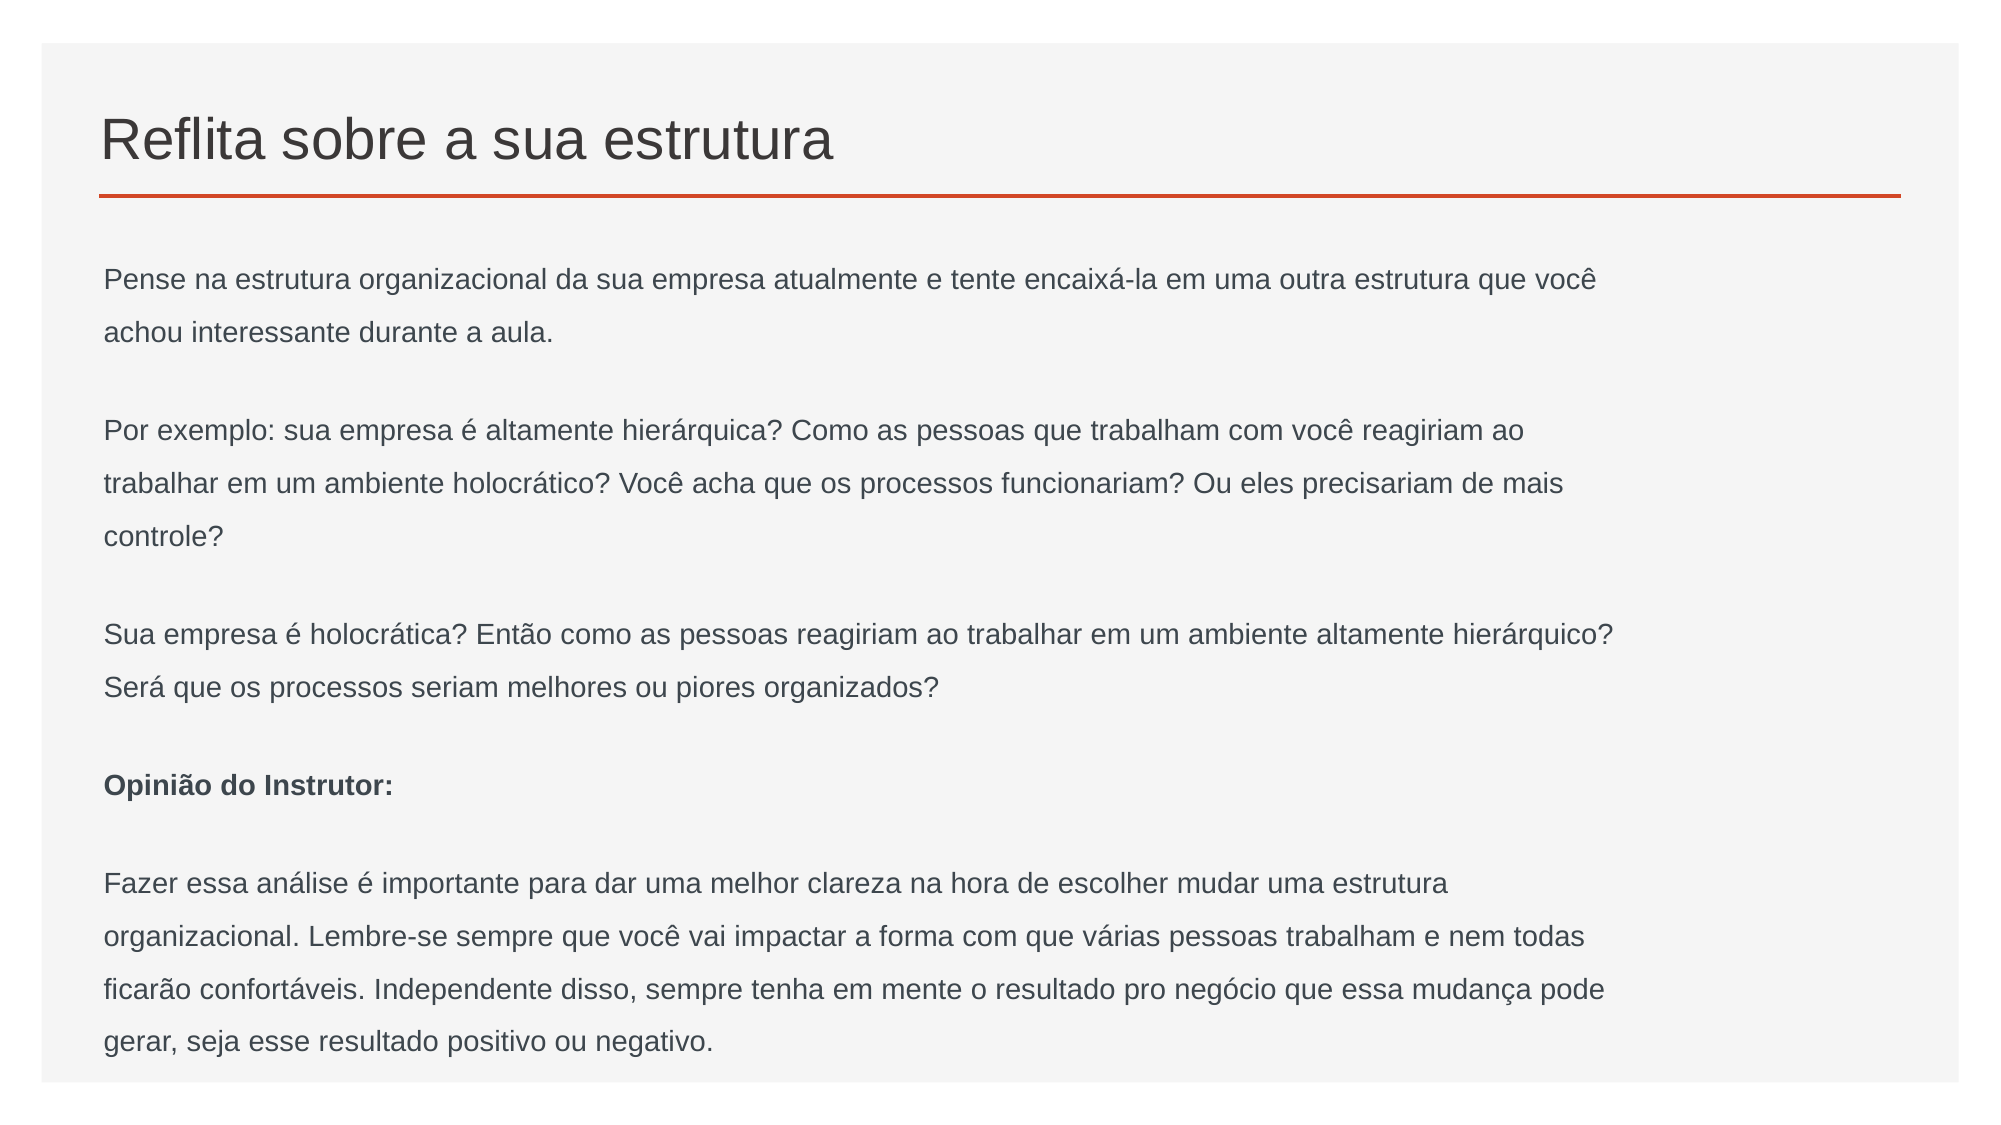

# Reflita sobre a sua estrutura
Pense na estrutura organizacional da sua empresa atualmente e tente encaixá-la em uma outra estrutura que você achou interessante durante a aula.
Por exemplo: sua empresa é altamente hierárquica? Como as pessoas que trabalham com você reagiriam ao trabalhar em um ambiente holocrático? Você acha que os processos funcionariam? Ou eles precisariam de mais controle?
Sua empresa é holocrática? Então como as pessoas reagiriam ao trabalhar em um ambiente altamente hierárquico? Será que os processos seriam melhores ou piores organizados?
Opinião do Instrutor:
Fazer essa análise é importante para dar uma melhor clareza na hora de escolher mudar uma estrutura organizacional. Lembre-se sempre que você vai impactar a forma com que várias pessoas trabalham e nem todas ficarão confortáveis. Independente disso, sempre tenha em mente o resultado pro negócio que essa mudança pode gerar, seja esse resultado positivo ou negativo.